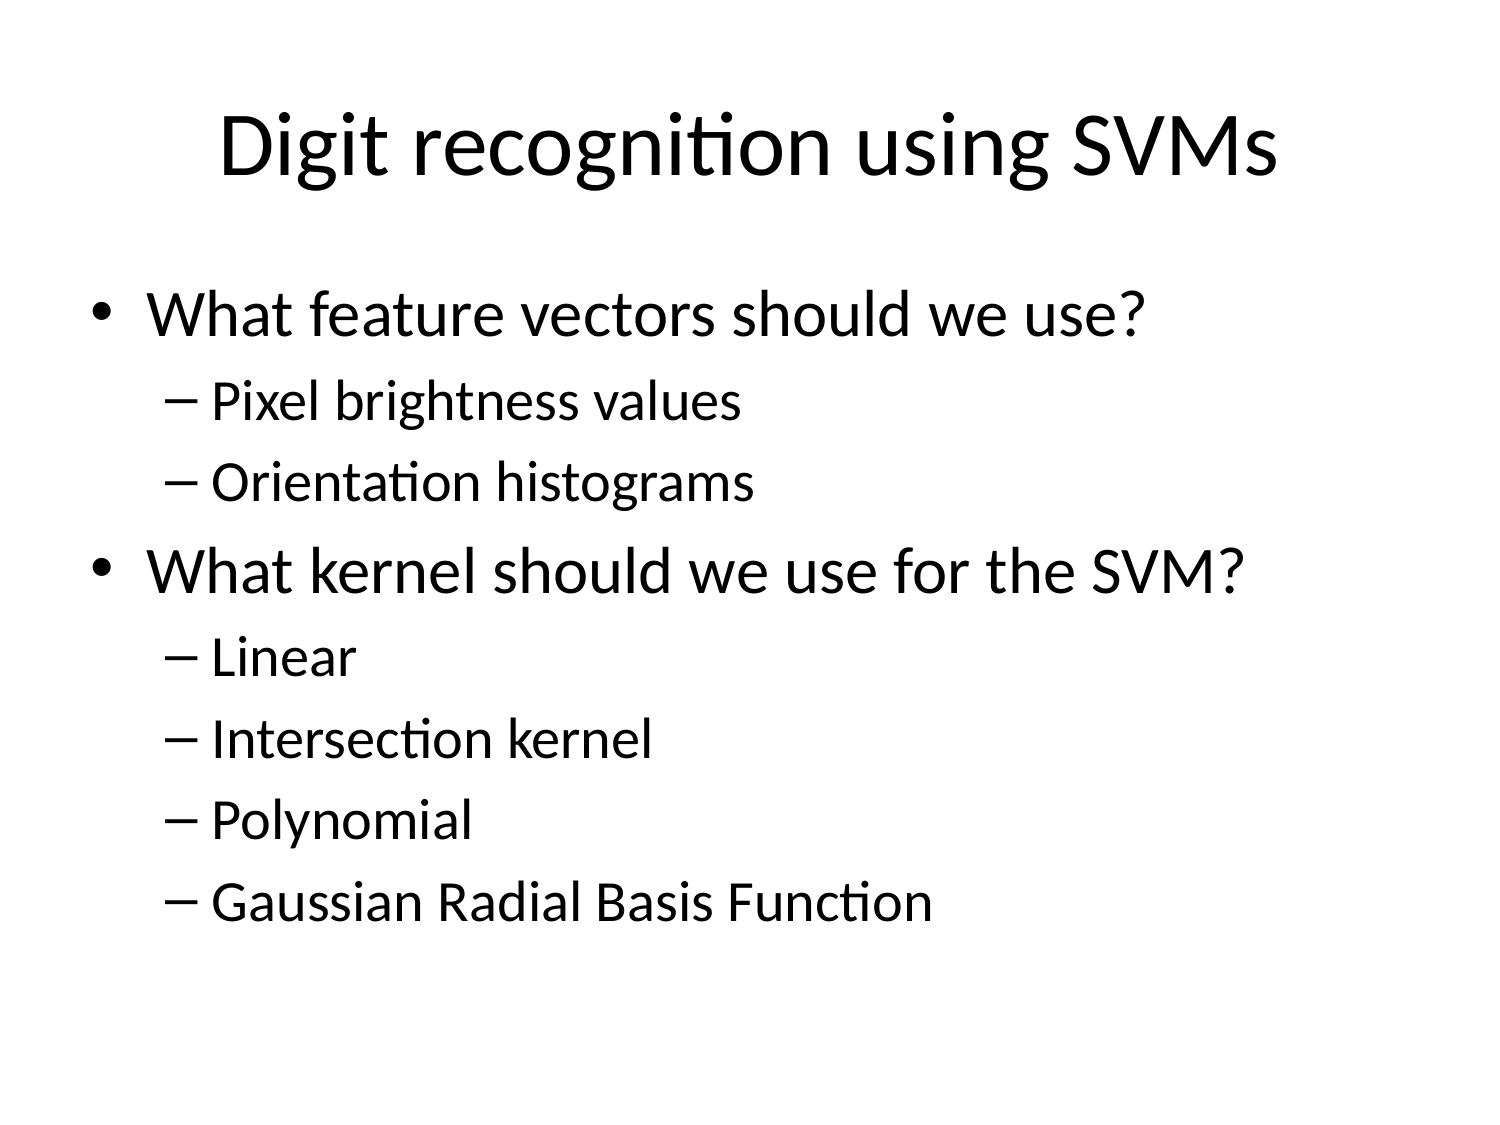

# Digit recognition using SVMs
What feature vectors should we use?
Pixel brightness values
Orientation histograms
What kernel should we use for the SVM?
Linear
Intersection kernel
Polynomial
Gaussian Radial Basis Function